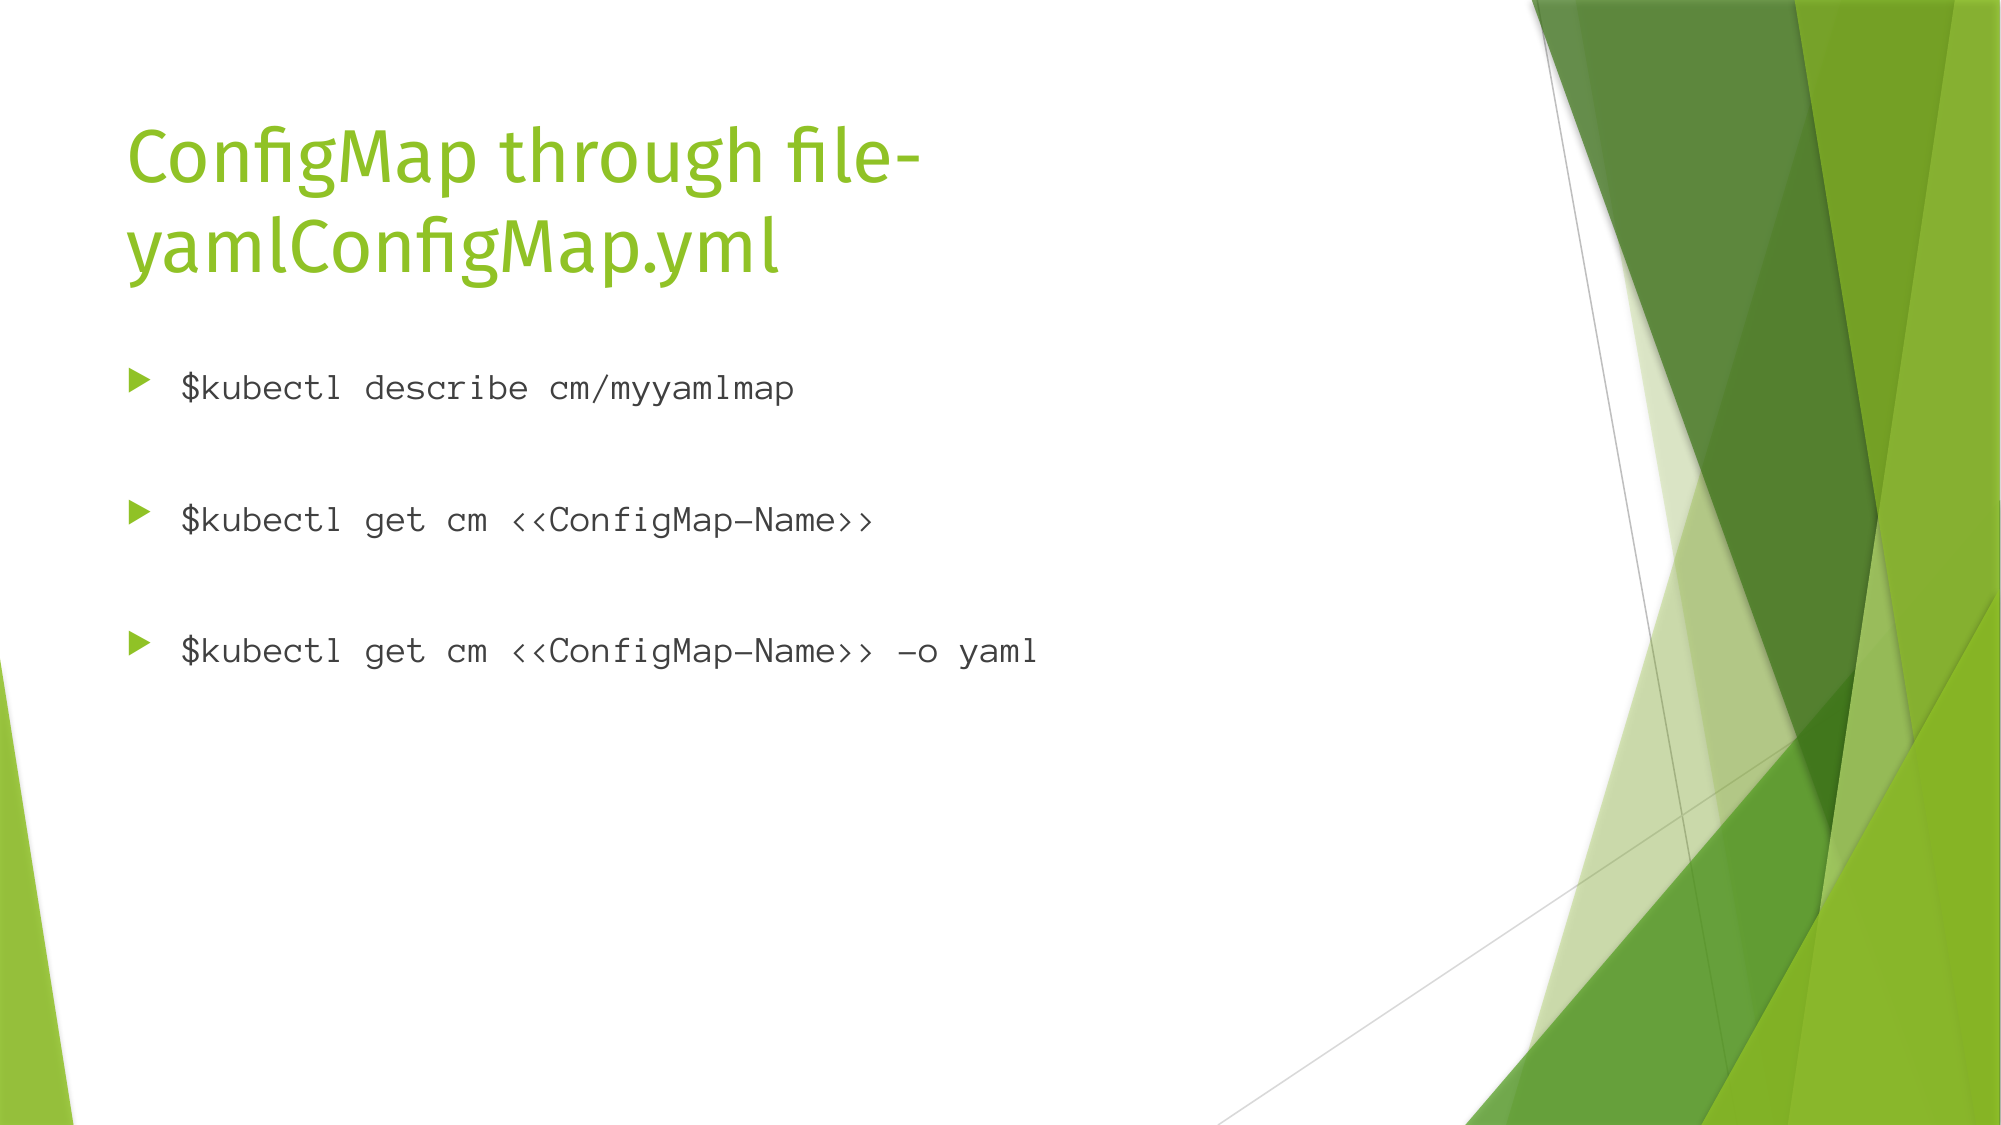

# ConfigMap through file- yamlConfigMap.yml
$kubectl describe cm/myyamlmap

$kubectl get cm <<ConfigMap-Name>>

$kubectl get cm <<ConfigMap-Name>> -o yaml